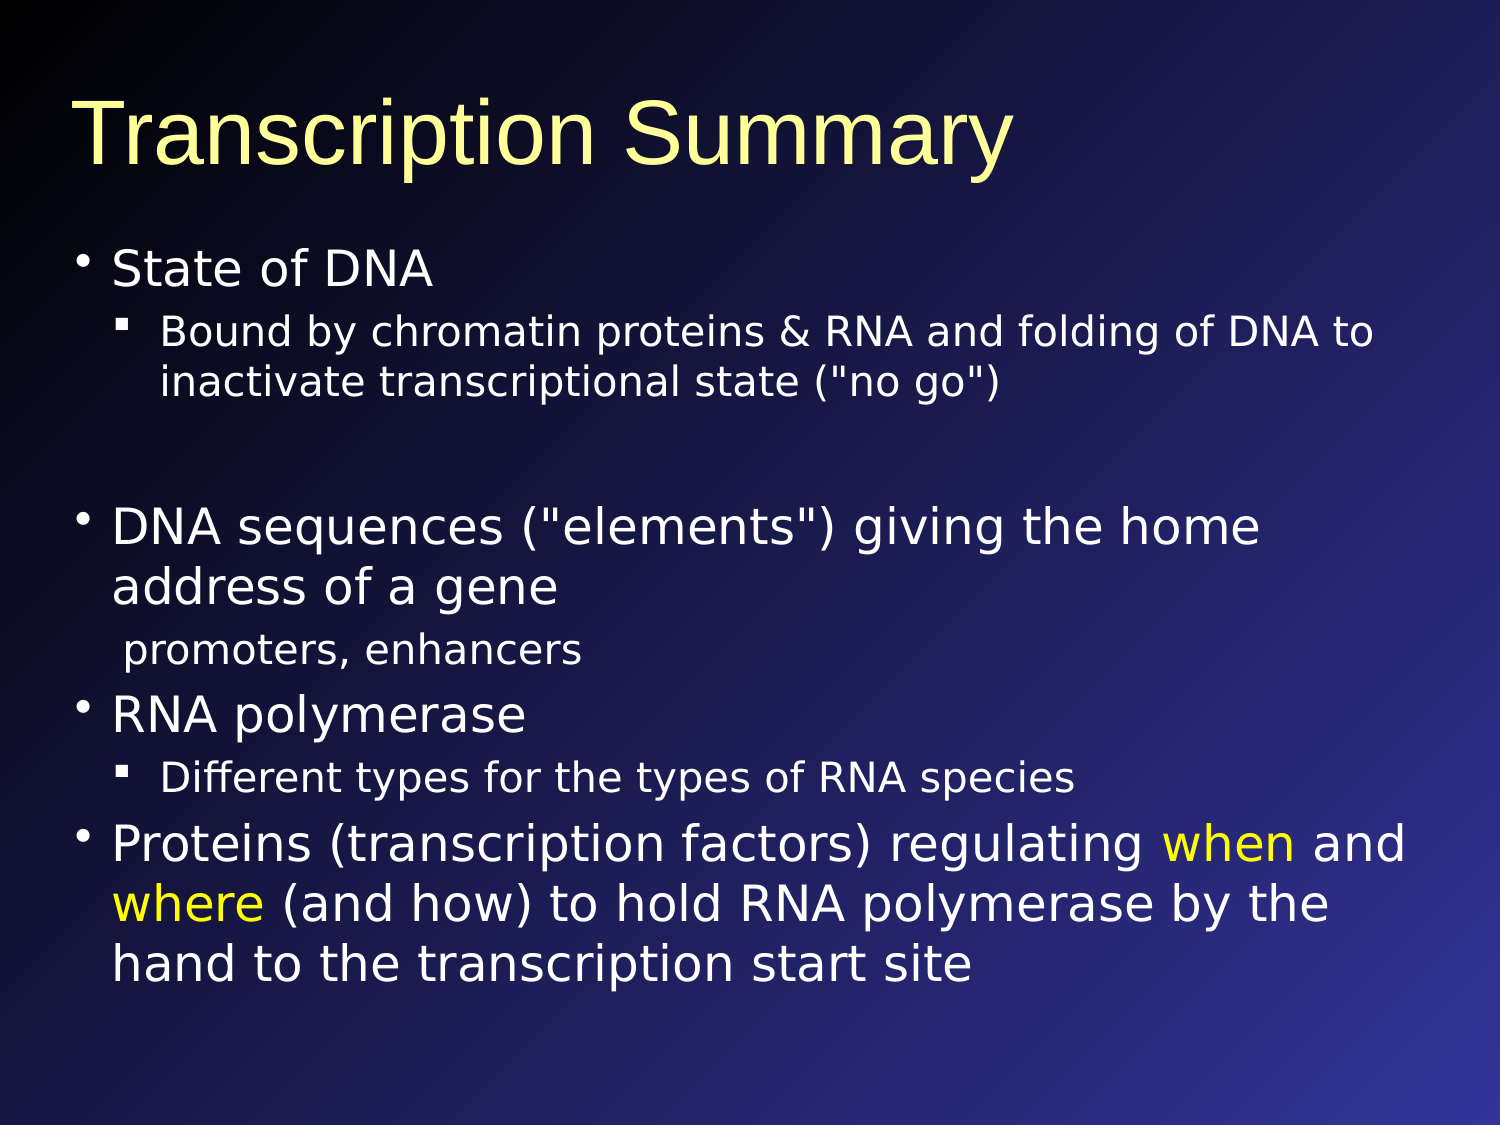

# Transcription Summary
State of DNA
Bound by chromatin proteins & RNA and folding of DNA to inactivate transcriptional state ("no go")

DNA sequences ("elements") giving the home address of a gene
promoters, enhancers
RNA polymerase
Different types for the types of RNA species
Proteins (transcription factors) regulating when and where (and how) to hold RNA polymerase by the hand to the transcription start site